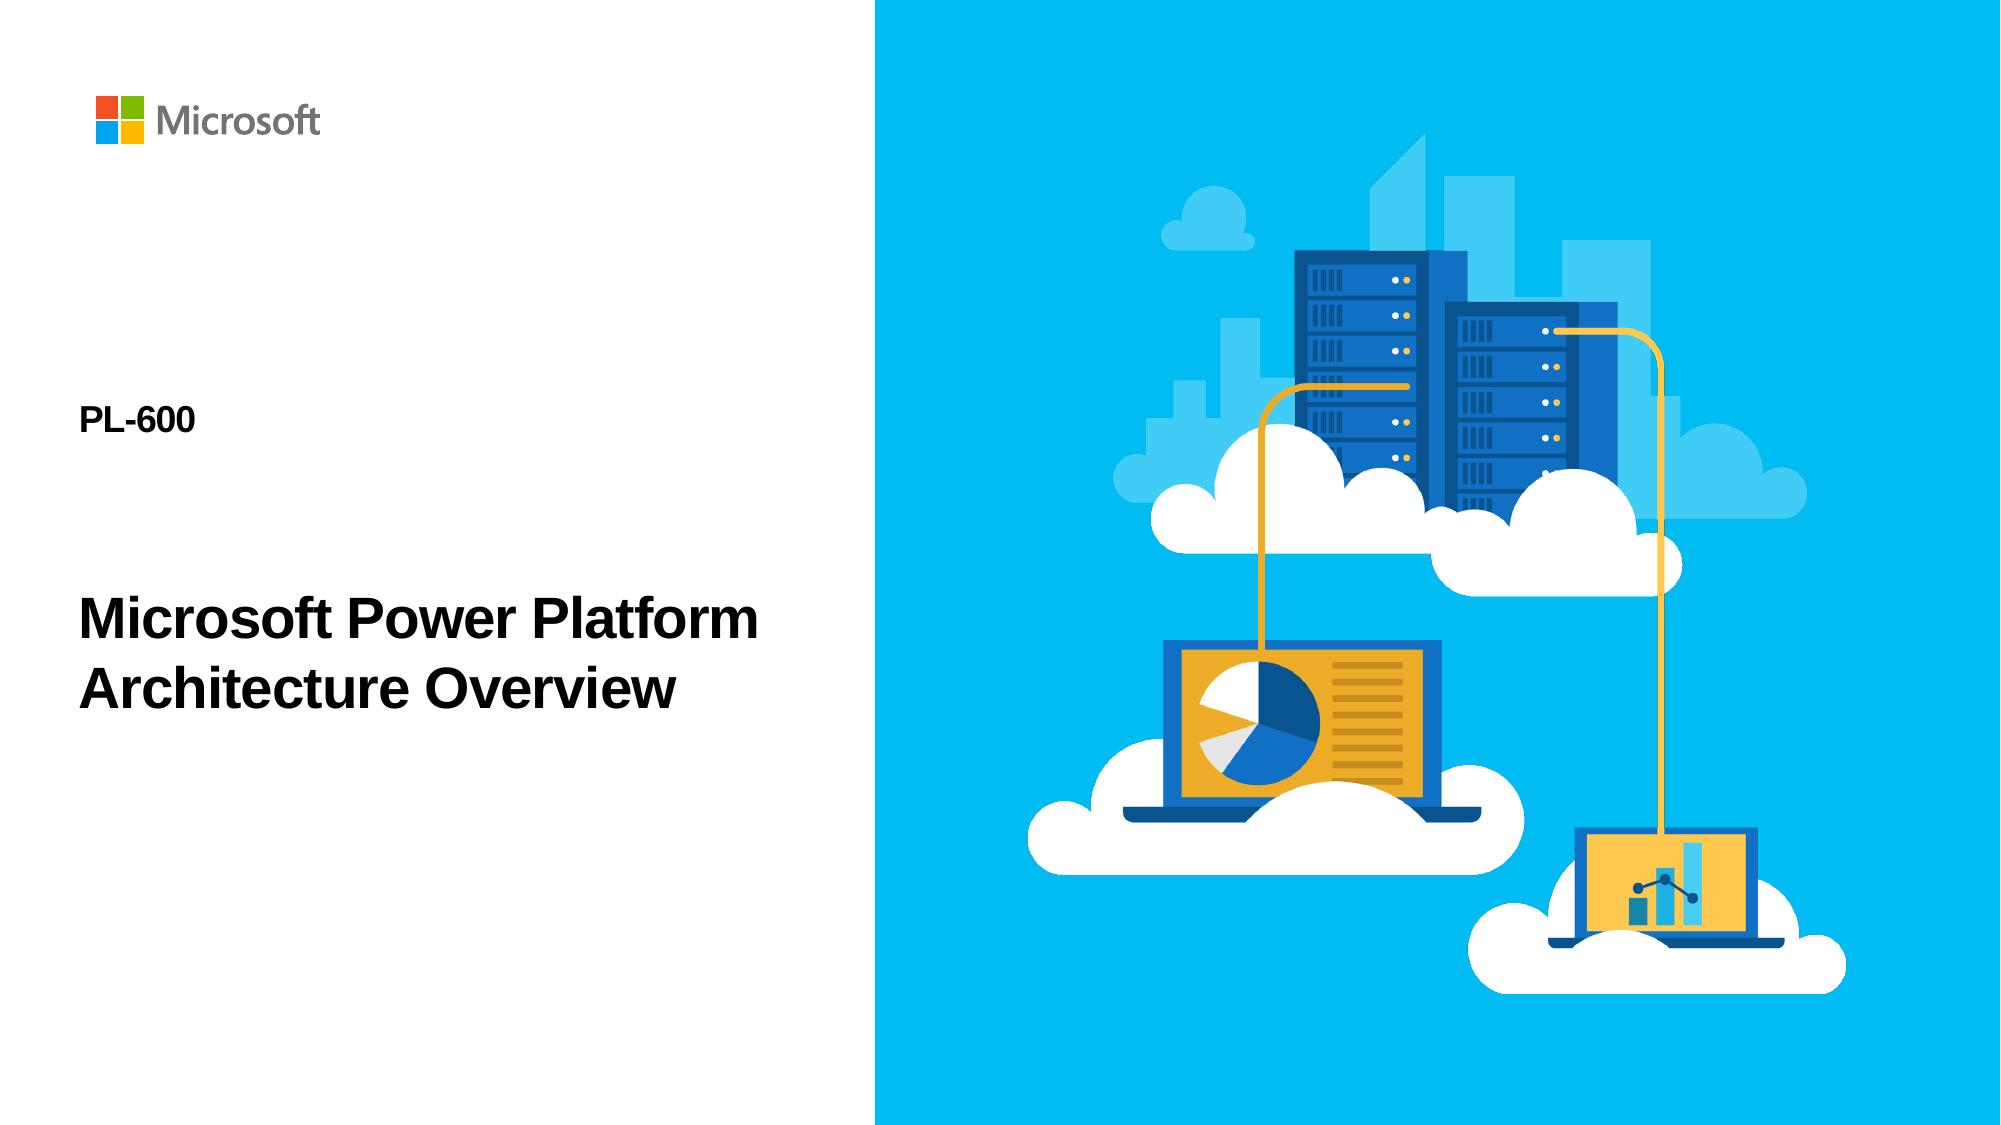

# PL-600 Microsoft Power Platform Architecture Overview